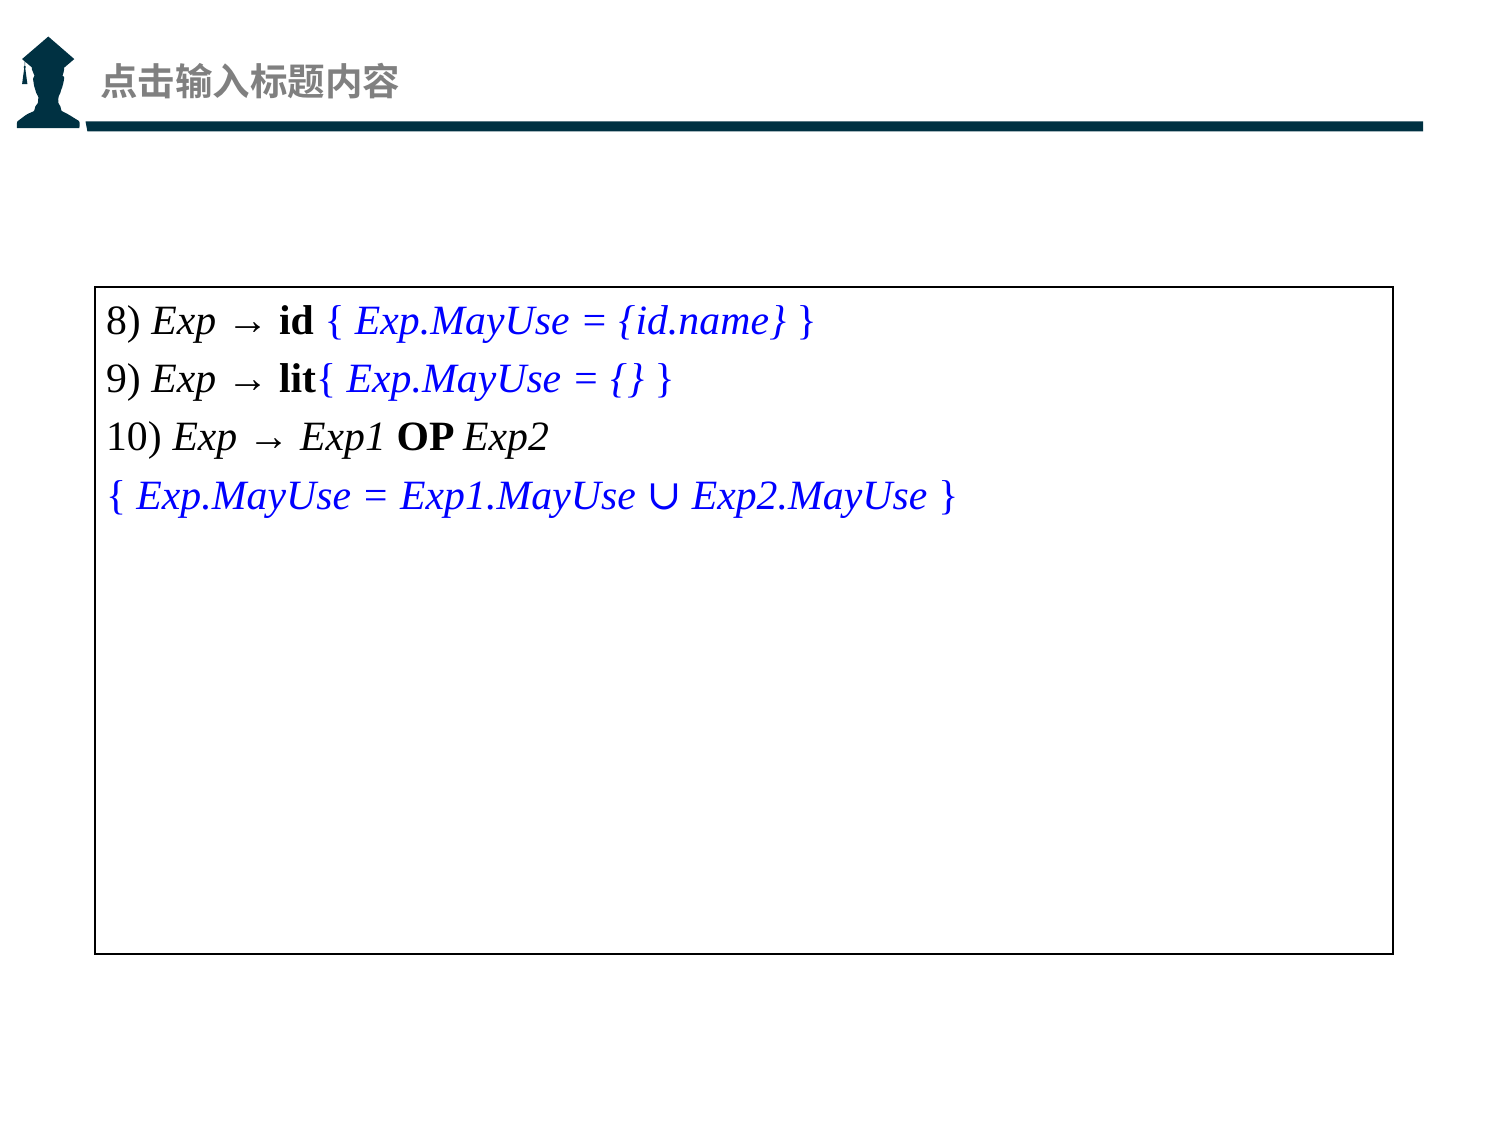

8) Exp → id { Exp.MayUse = {id.name} }
9) Exp → lit{ Exp.MayUse = {} }
10) Exp → Exp1 OP Exp2
{ Exp.MayUse = Exp1.MayUse ∪ Exp2.MayUse }